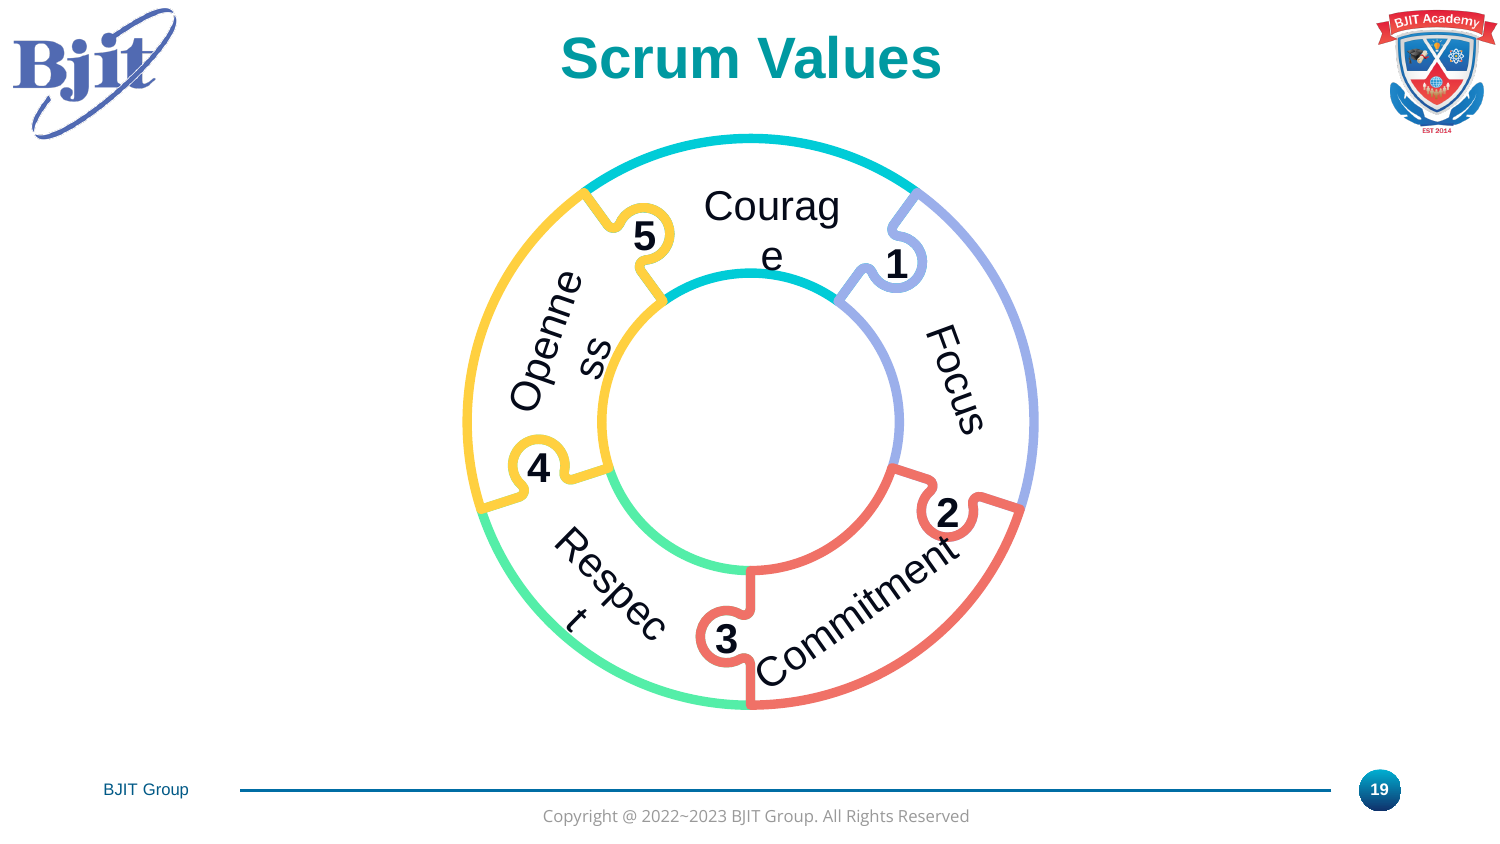

Scrum Values

5
1
4

2
3
Courage
Openness
Focus
Respect
Commitment